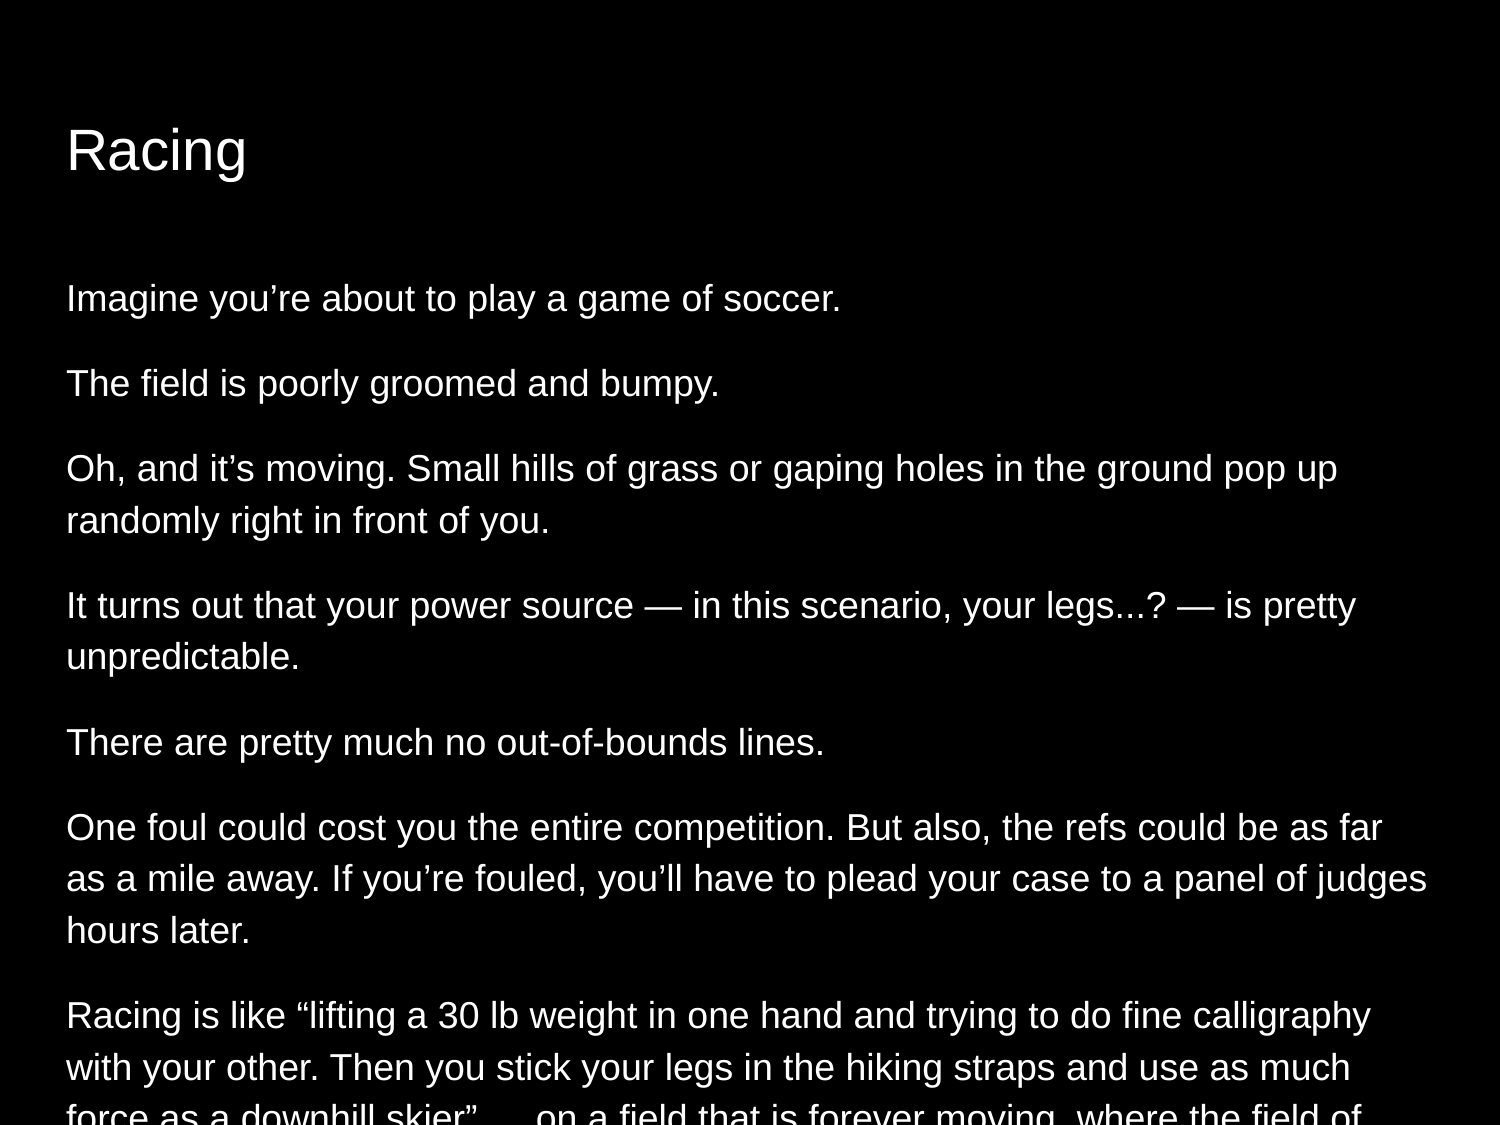

# Racing
Imagine you’re about to play a game of soccer.
The field is poorly groomed and bumpy.
Oh, and it’s moving. Small hills of grass or gaping holes in the ground pop up randomly right in front of you.
It turns out that your power source — in this scenario, your legs...? — is pretty unpredictable.
There are pretty much no out-of-bounds lines.
One foul could cost you the entire competition. But also, the refs could be as far as a mile away. If you’re fouled, you’ll have to plead your case to a panel of judges hours later.
Racing is like “lifting a 30 lb weight in one hand and trying to do fine calligraphy with your other. Then you stick your legs in the hiking straps and use as much force as a downhill skier” … on a field that is forever moving, where the field of play changes in texture, shape and size from one moment to the next.